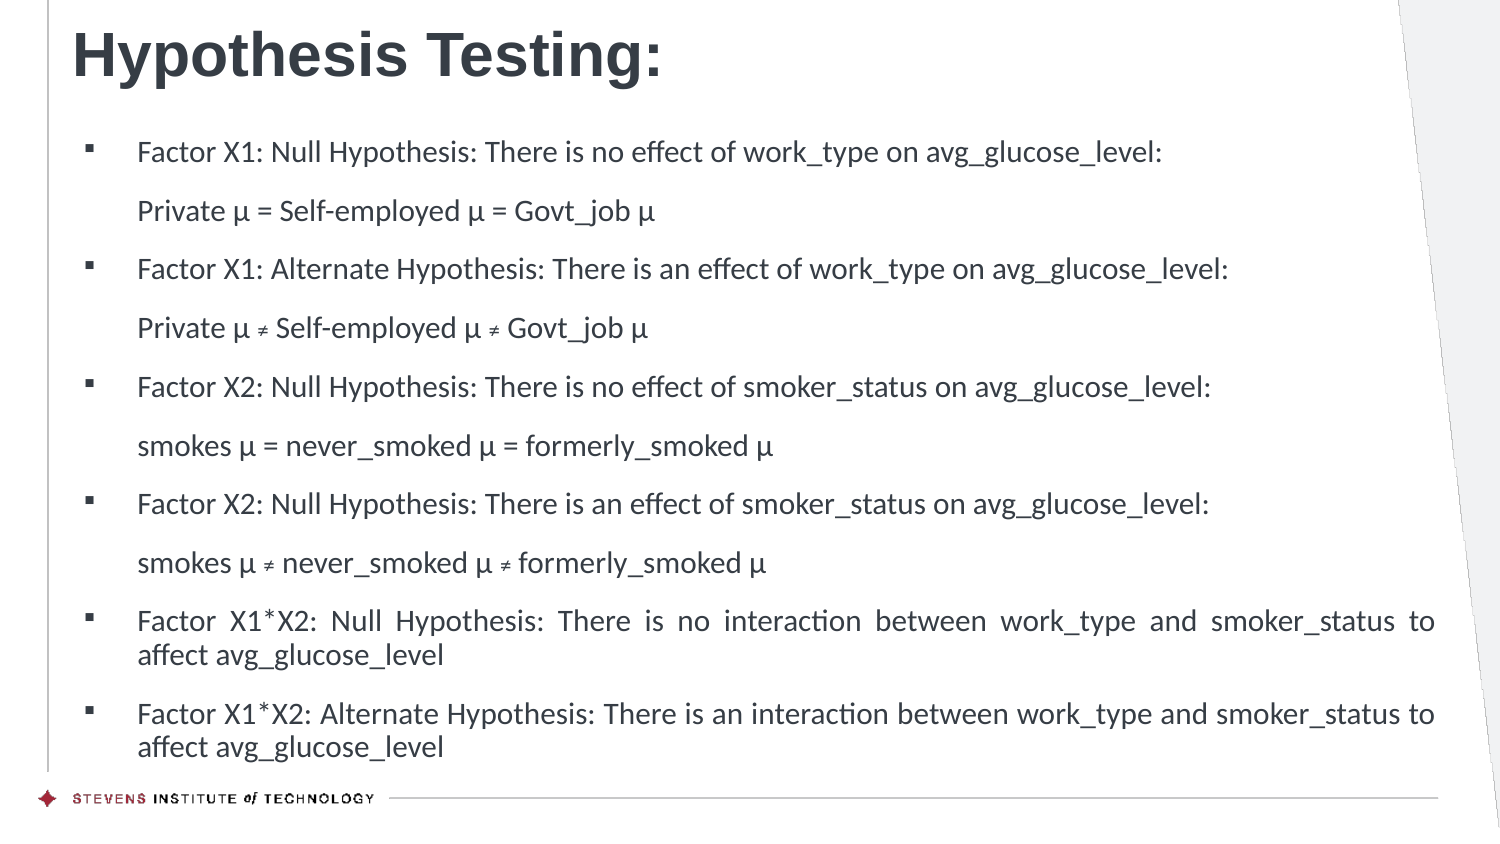

# Hypothesis Testing:
Factor X1: Null Hypothesis: There is no effect of work_type on avg_glucose_level:
Private µ = Self-employed µ = Govt_job µ
Factor X1: Alternate Hypothesis: There is an effect of work_type on avg_glucose_level:
Private µ ≠ Self-employed µ ≠ Govt_job µ
Factor X2: Null Hypothesis: There is no effect of smoker_status on avg_glucose_level:
smokes µ = never_smoked µ = formerly_smoked µ
Factor X2: Null Hypothesis: There is an effect of smoker_status on avg_glucose_level:
smokes µ ≠ never_smoked µ ≠ formerly_smoked µ
Factor X1*X2: Null Hypothesis: There is no interaction between work_type and smoker_status to affect avg_glucose_level
Factor X1*X2: Alternate Hypothesis: There is an interaction between work_type and smoker_status to affect avg_glucose_level